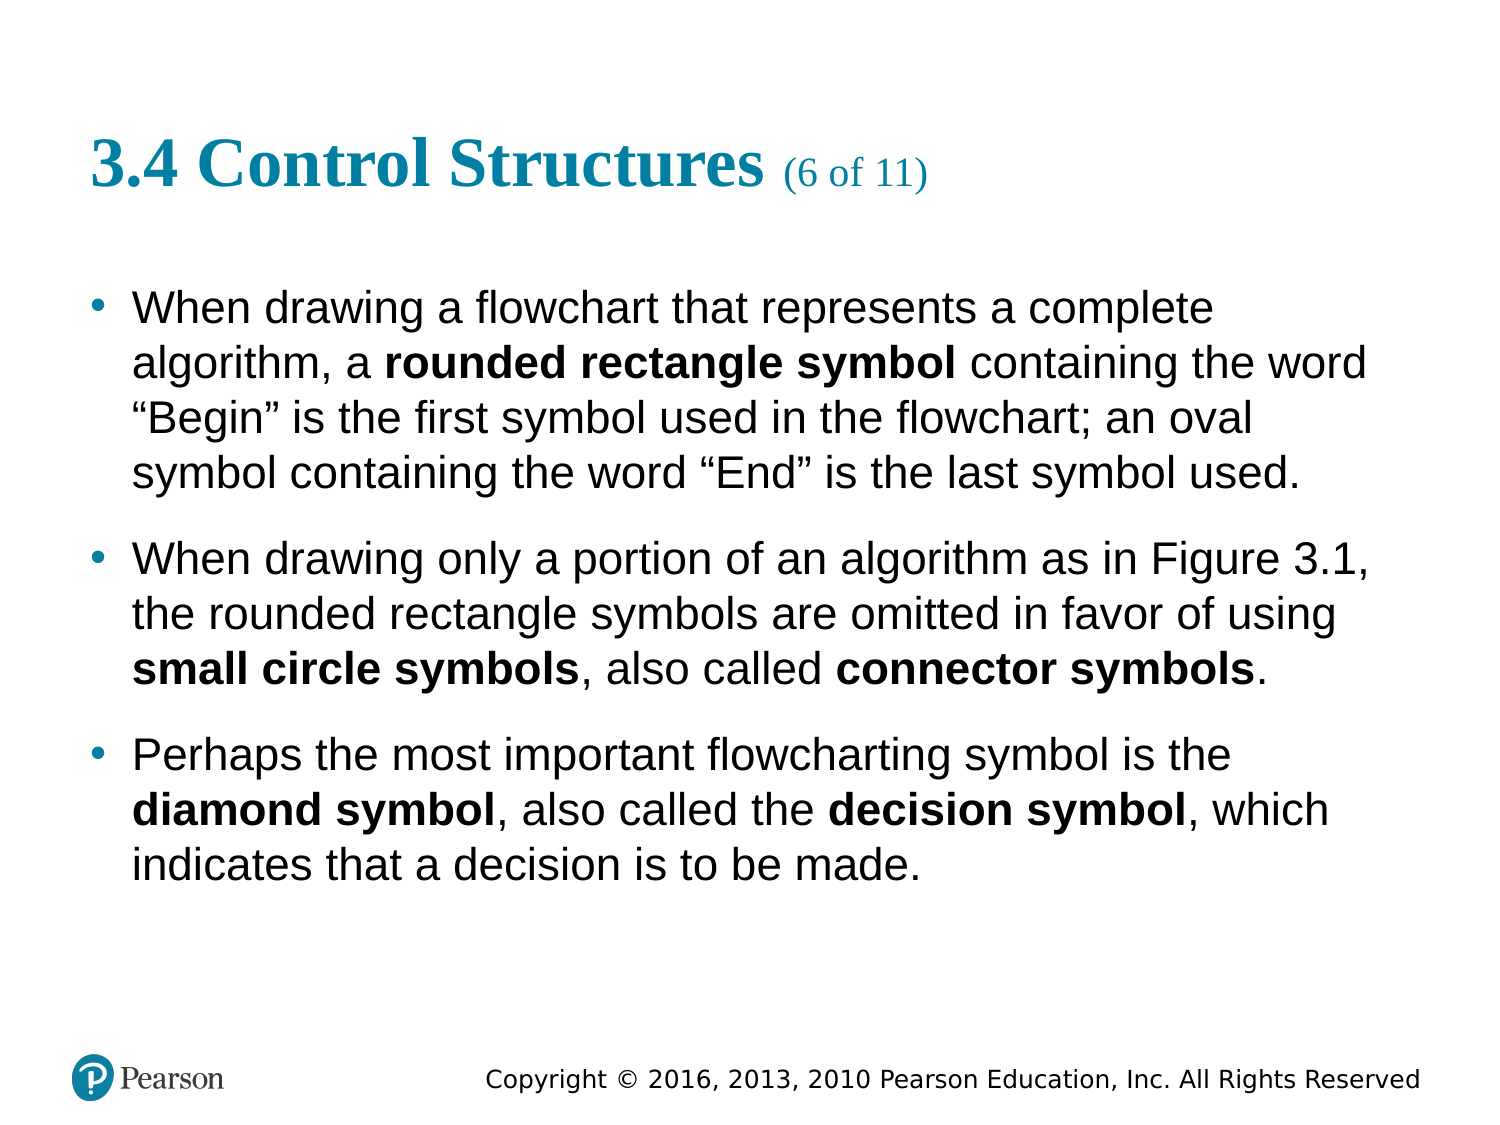

# 3.4 Control Structures (6 of 11)
When drawing a flowchart that represents a complete algorithm, a rounded rectangle symbol containing the word “Begin” is the first symbol used in the flowchart; an oval symbol containing the word “End” is the last symbol used.
When drawing only a portion of an algorithm as in Figure 3.1, the rounded rectangle symbols are omitted in favor of using small circle symbols, also called connector symbols.
Perhaps the most important flowcharting symbol is the diamond symbol, also called the decision symbol, which indicates that a decision is to be made.